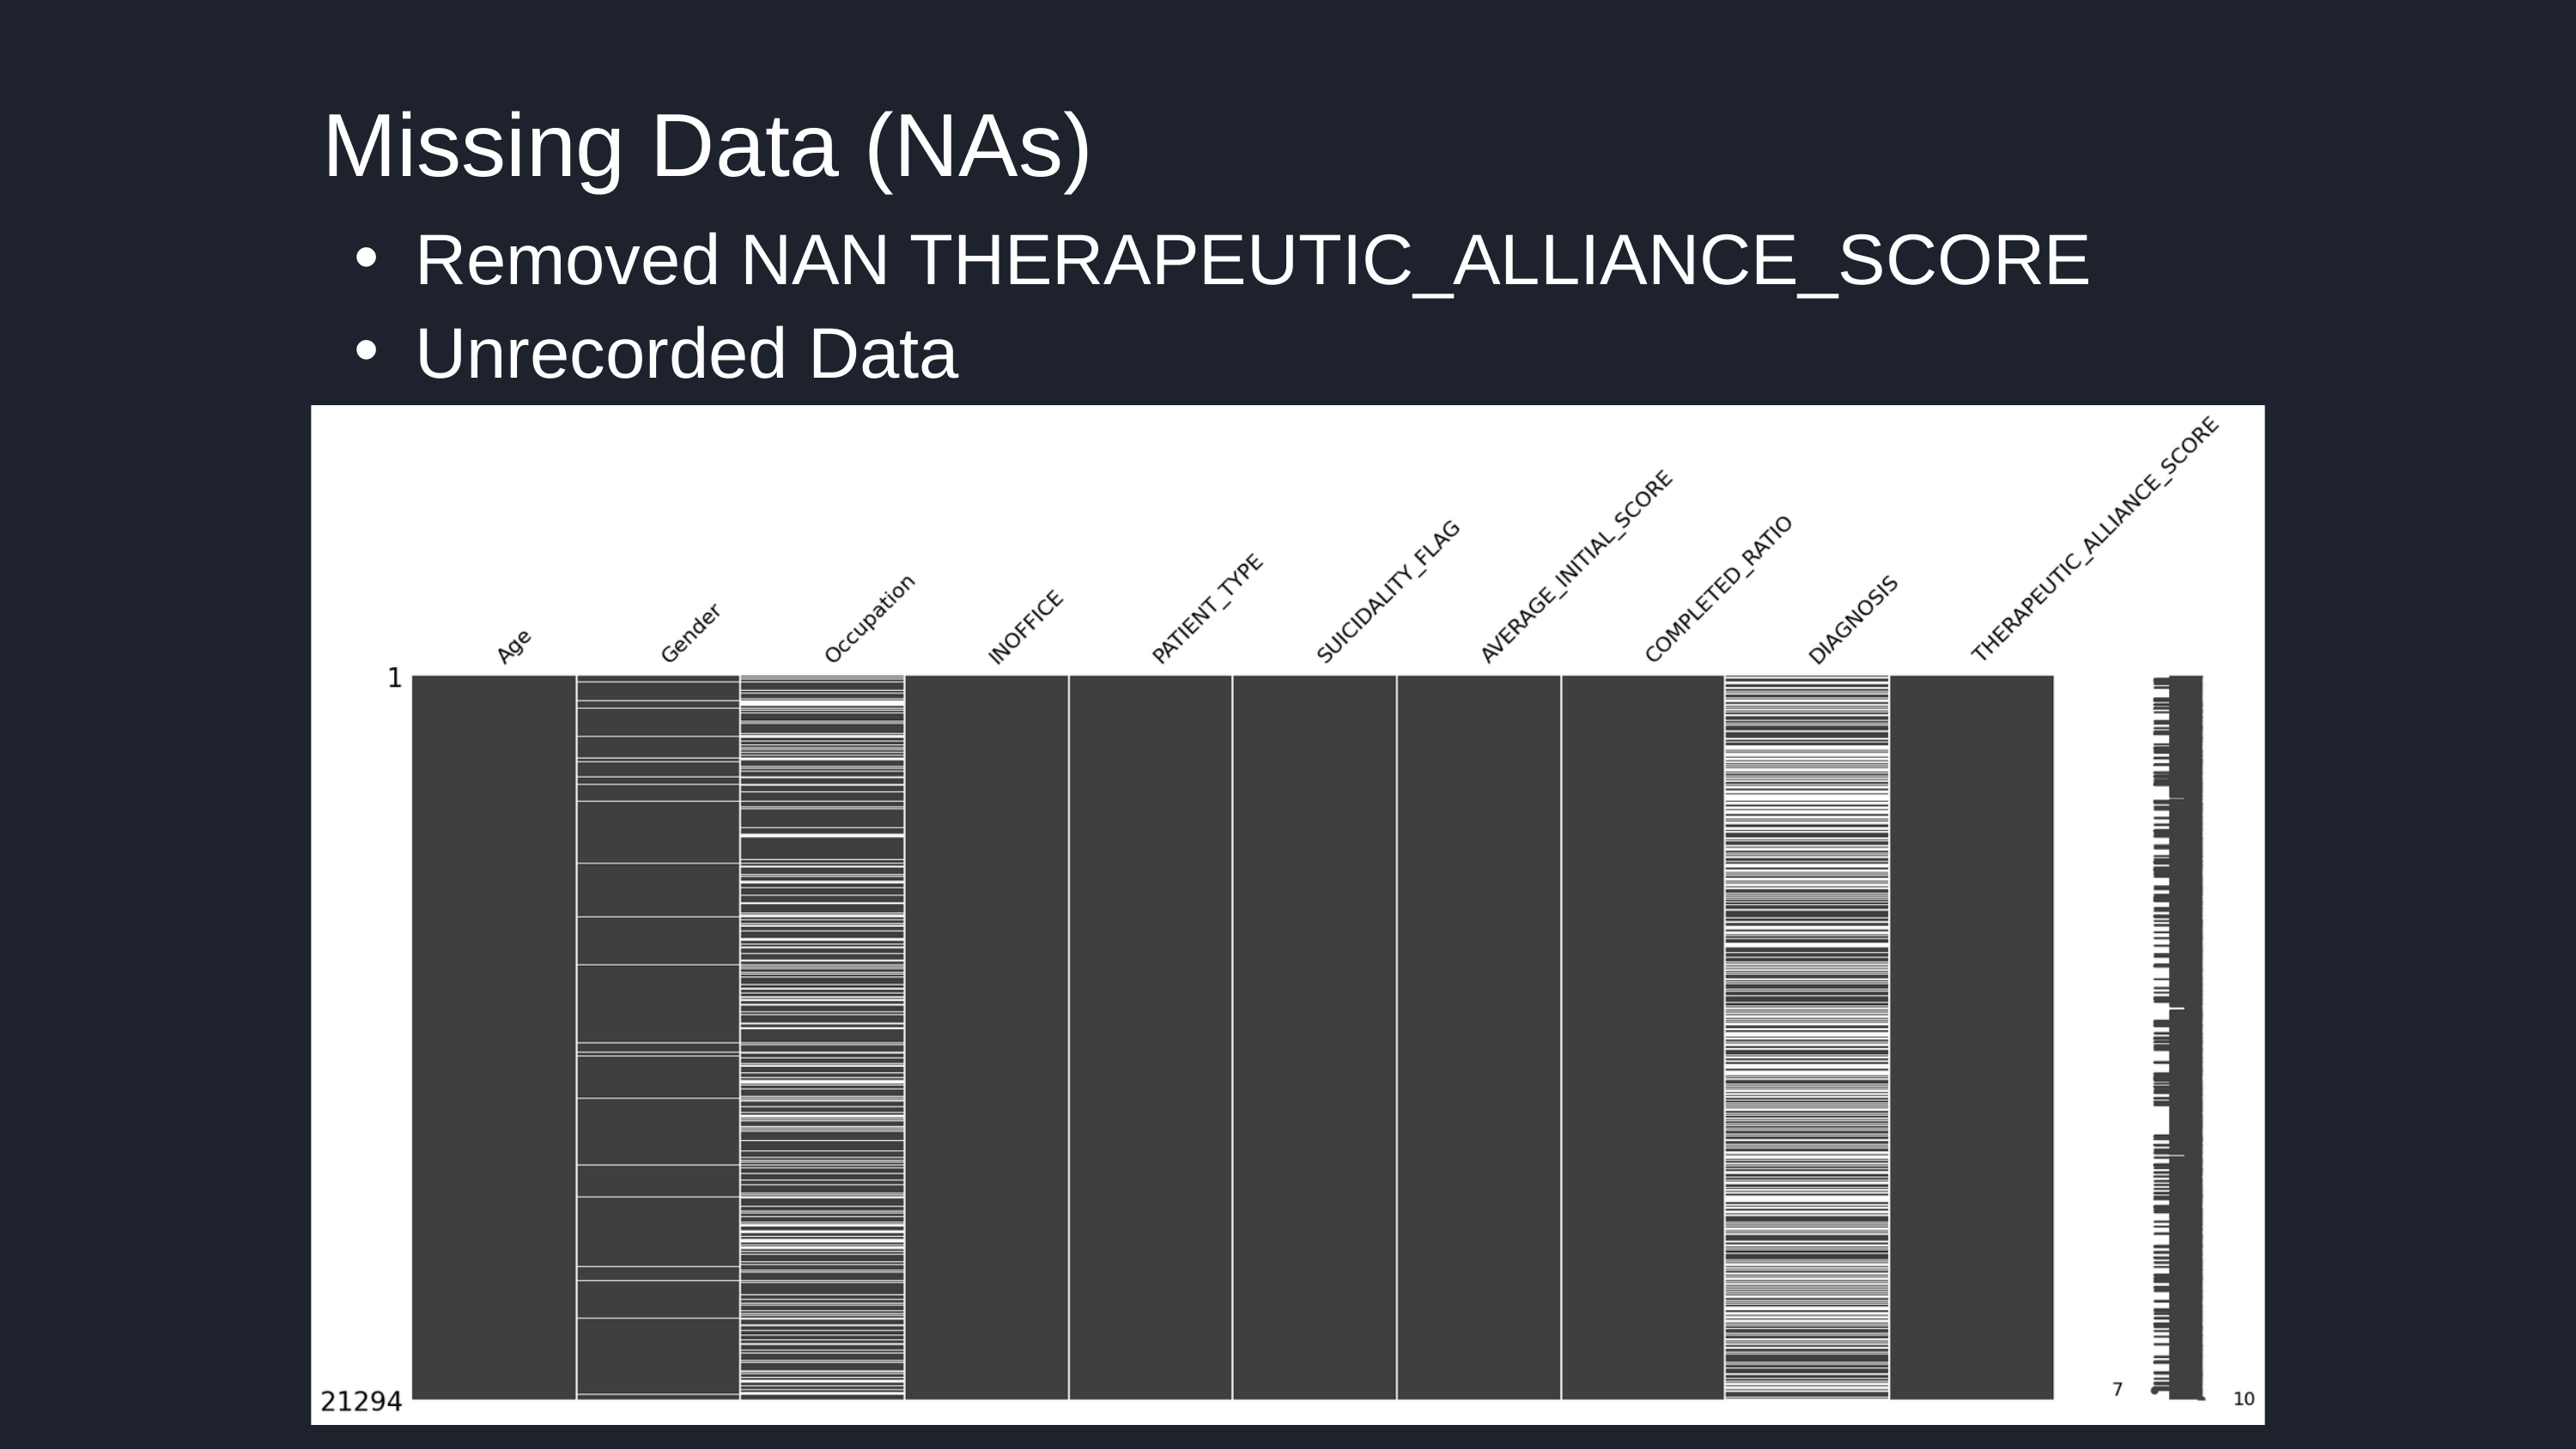

Missing Data (NAs)
Removed NAN THERAPEUTIC_ALLIANCE_SCORE
Unrecorded Data